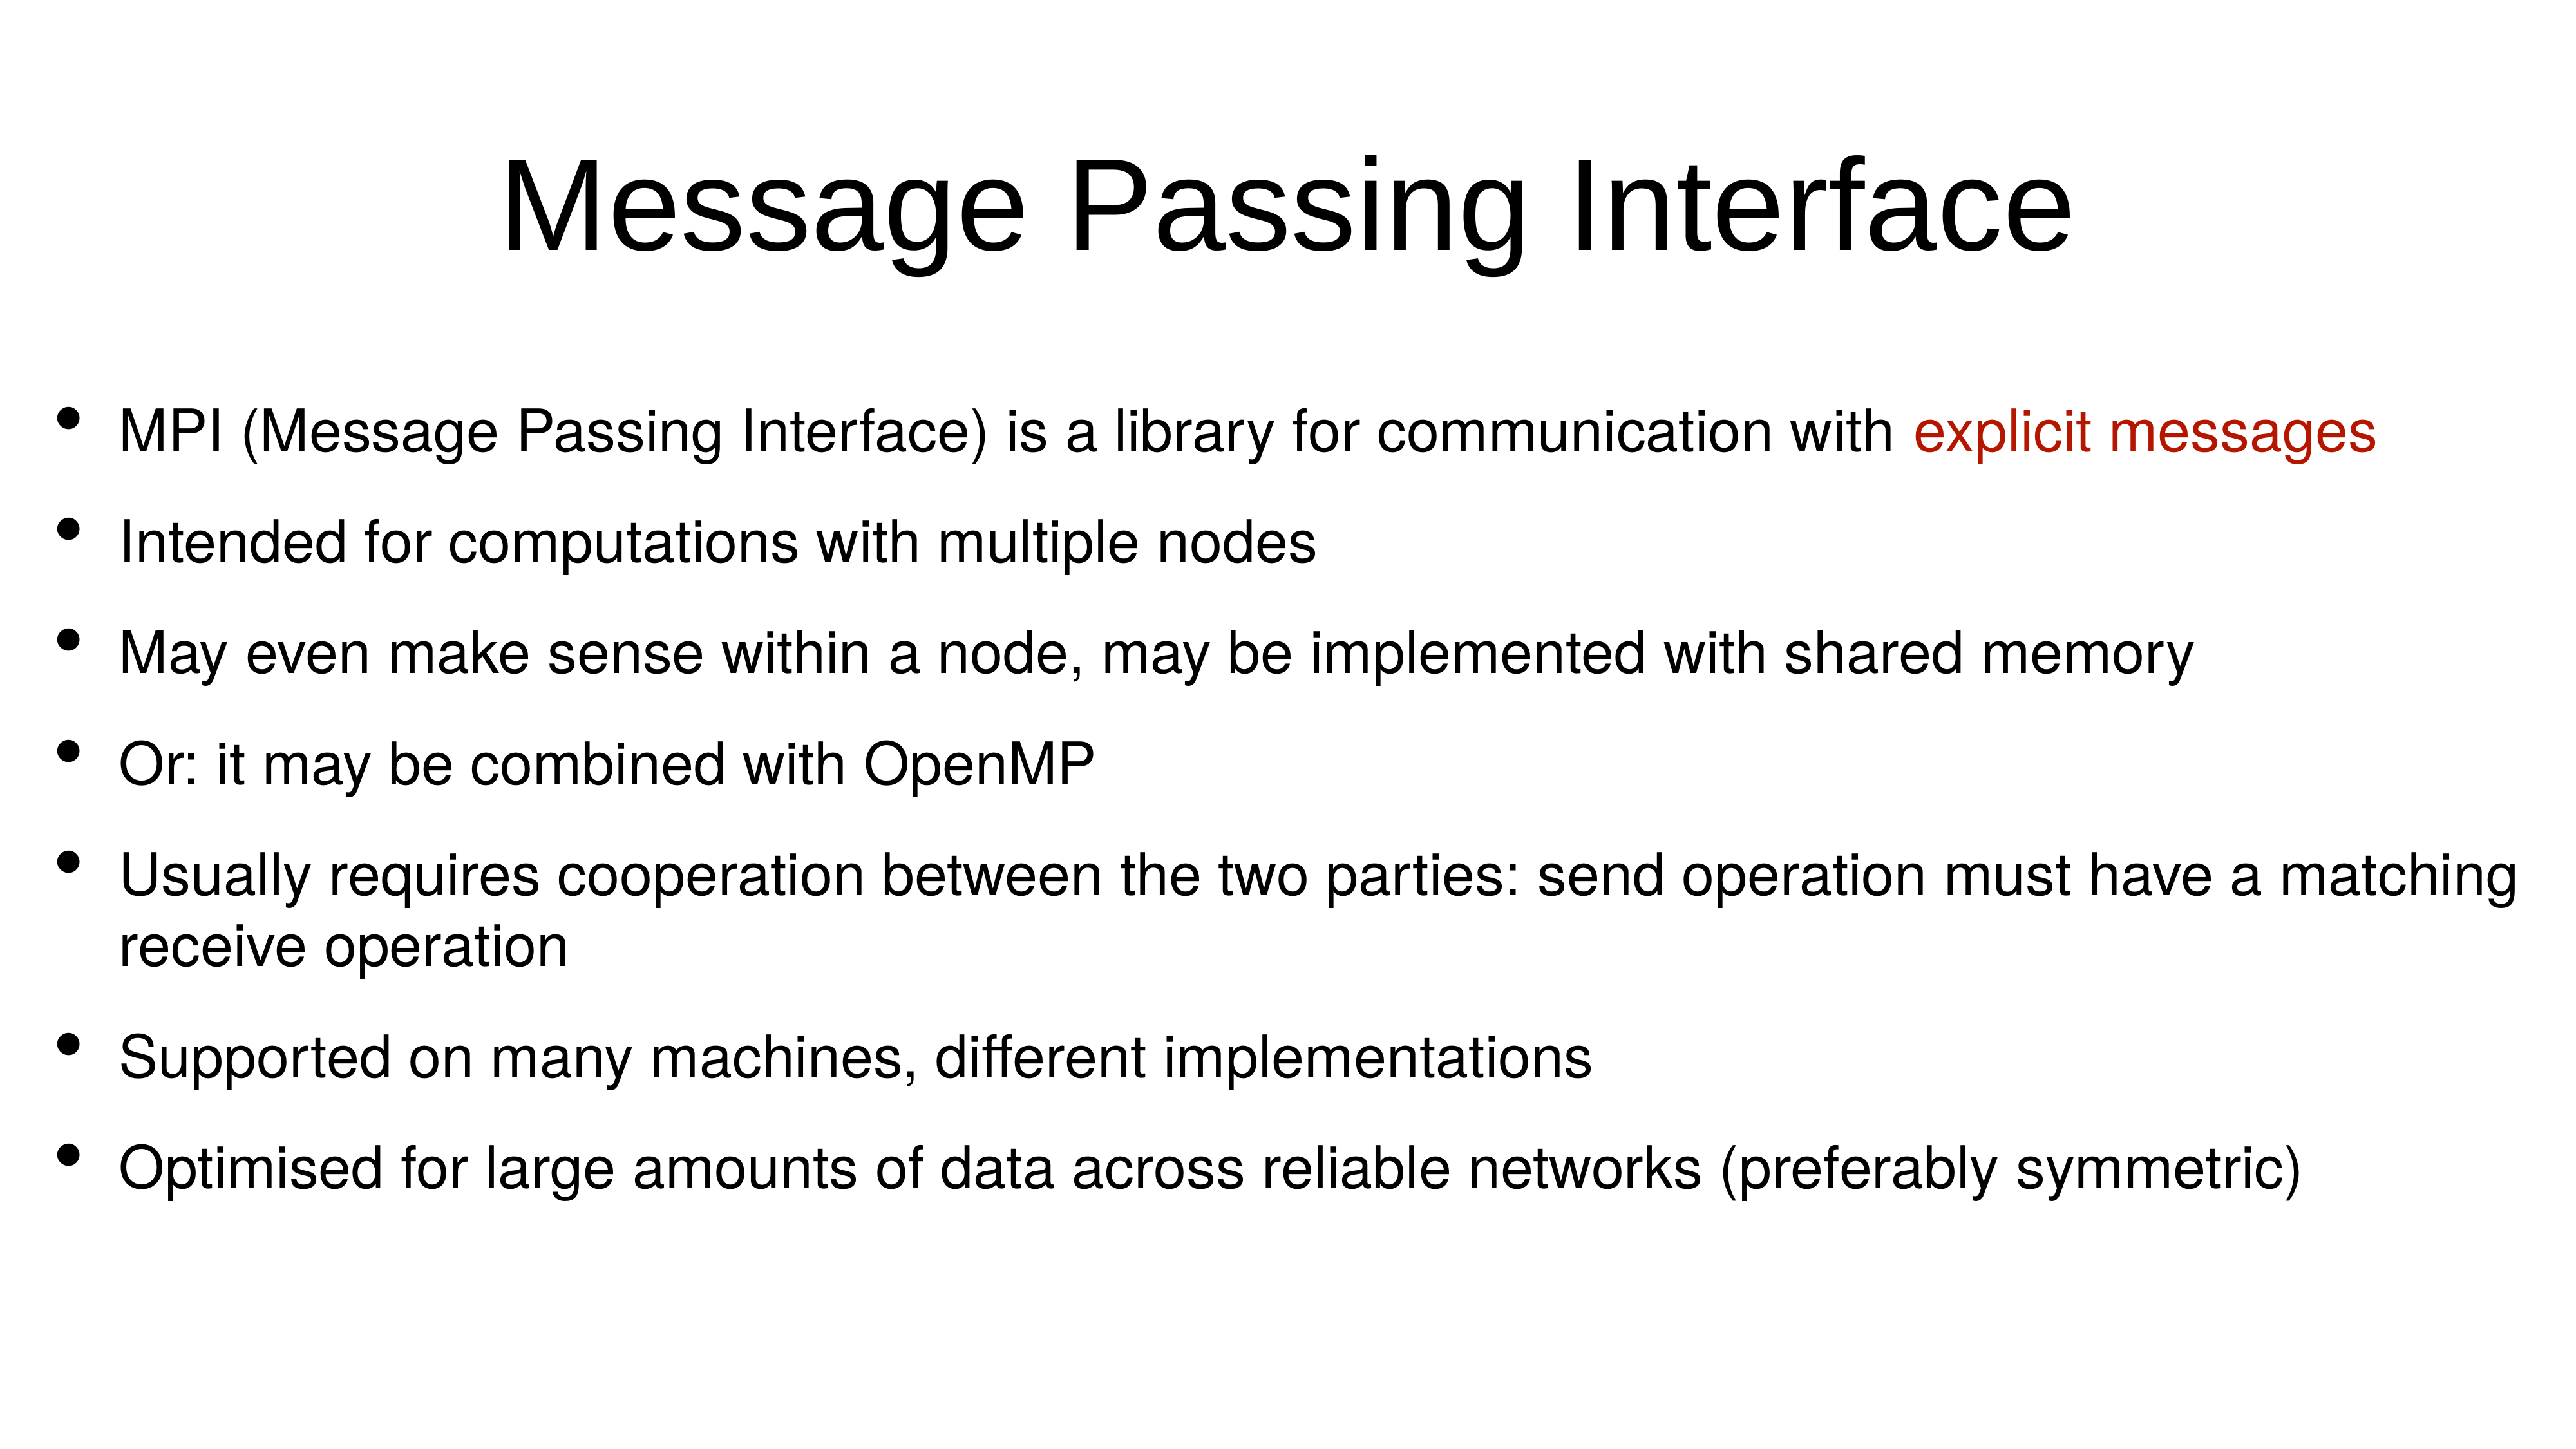

# Message Passing Interface
MPI (Message Passing Interface) is a library for communication with explicit messages
Intended for computations with multiple nodes
May even make sense within a node, may be implemented with shared memory
Or: it may be combined with OpenMP
Usually requires cooperation between the two parties: send operation must have a matching receive operation
Supported on many machines, different implementations
Optimised for large amounts of data across reliable networks (preferably symmetric)
53